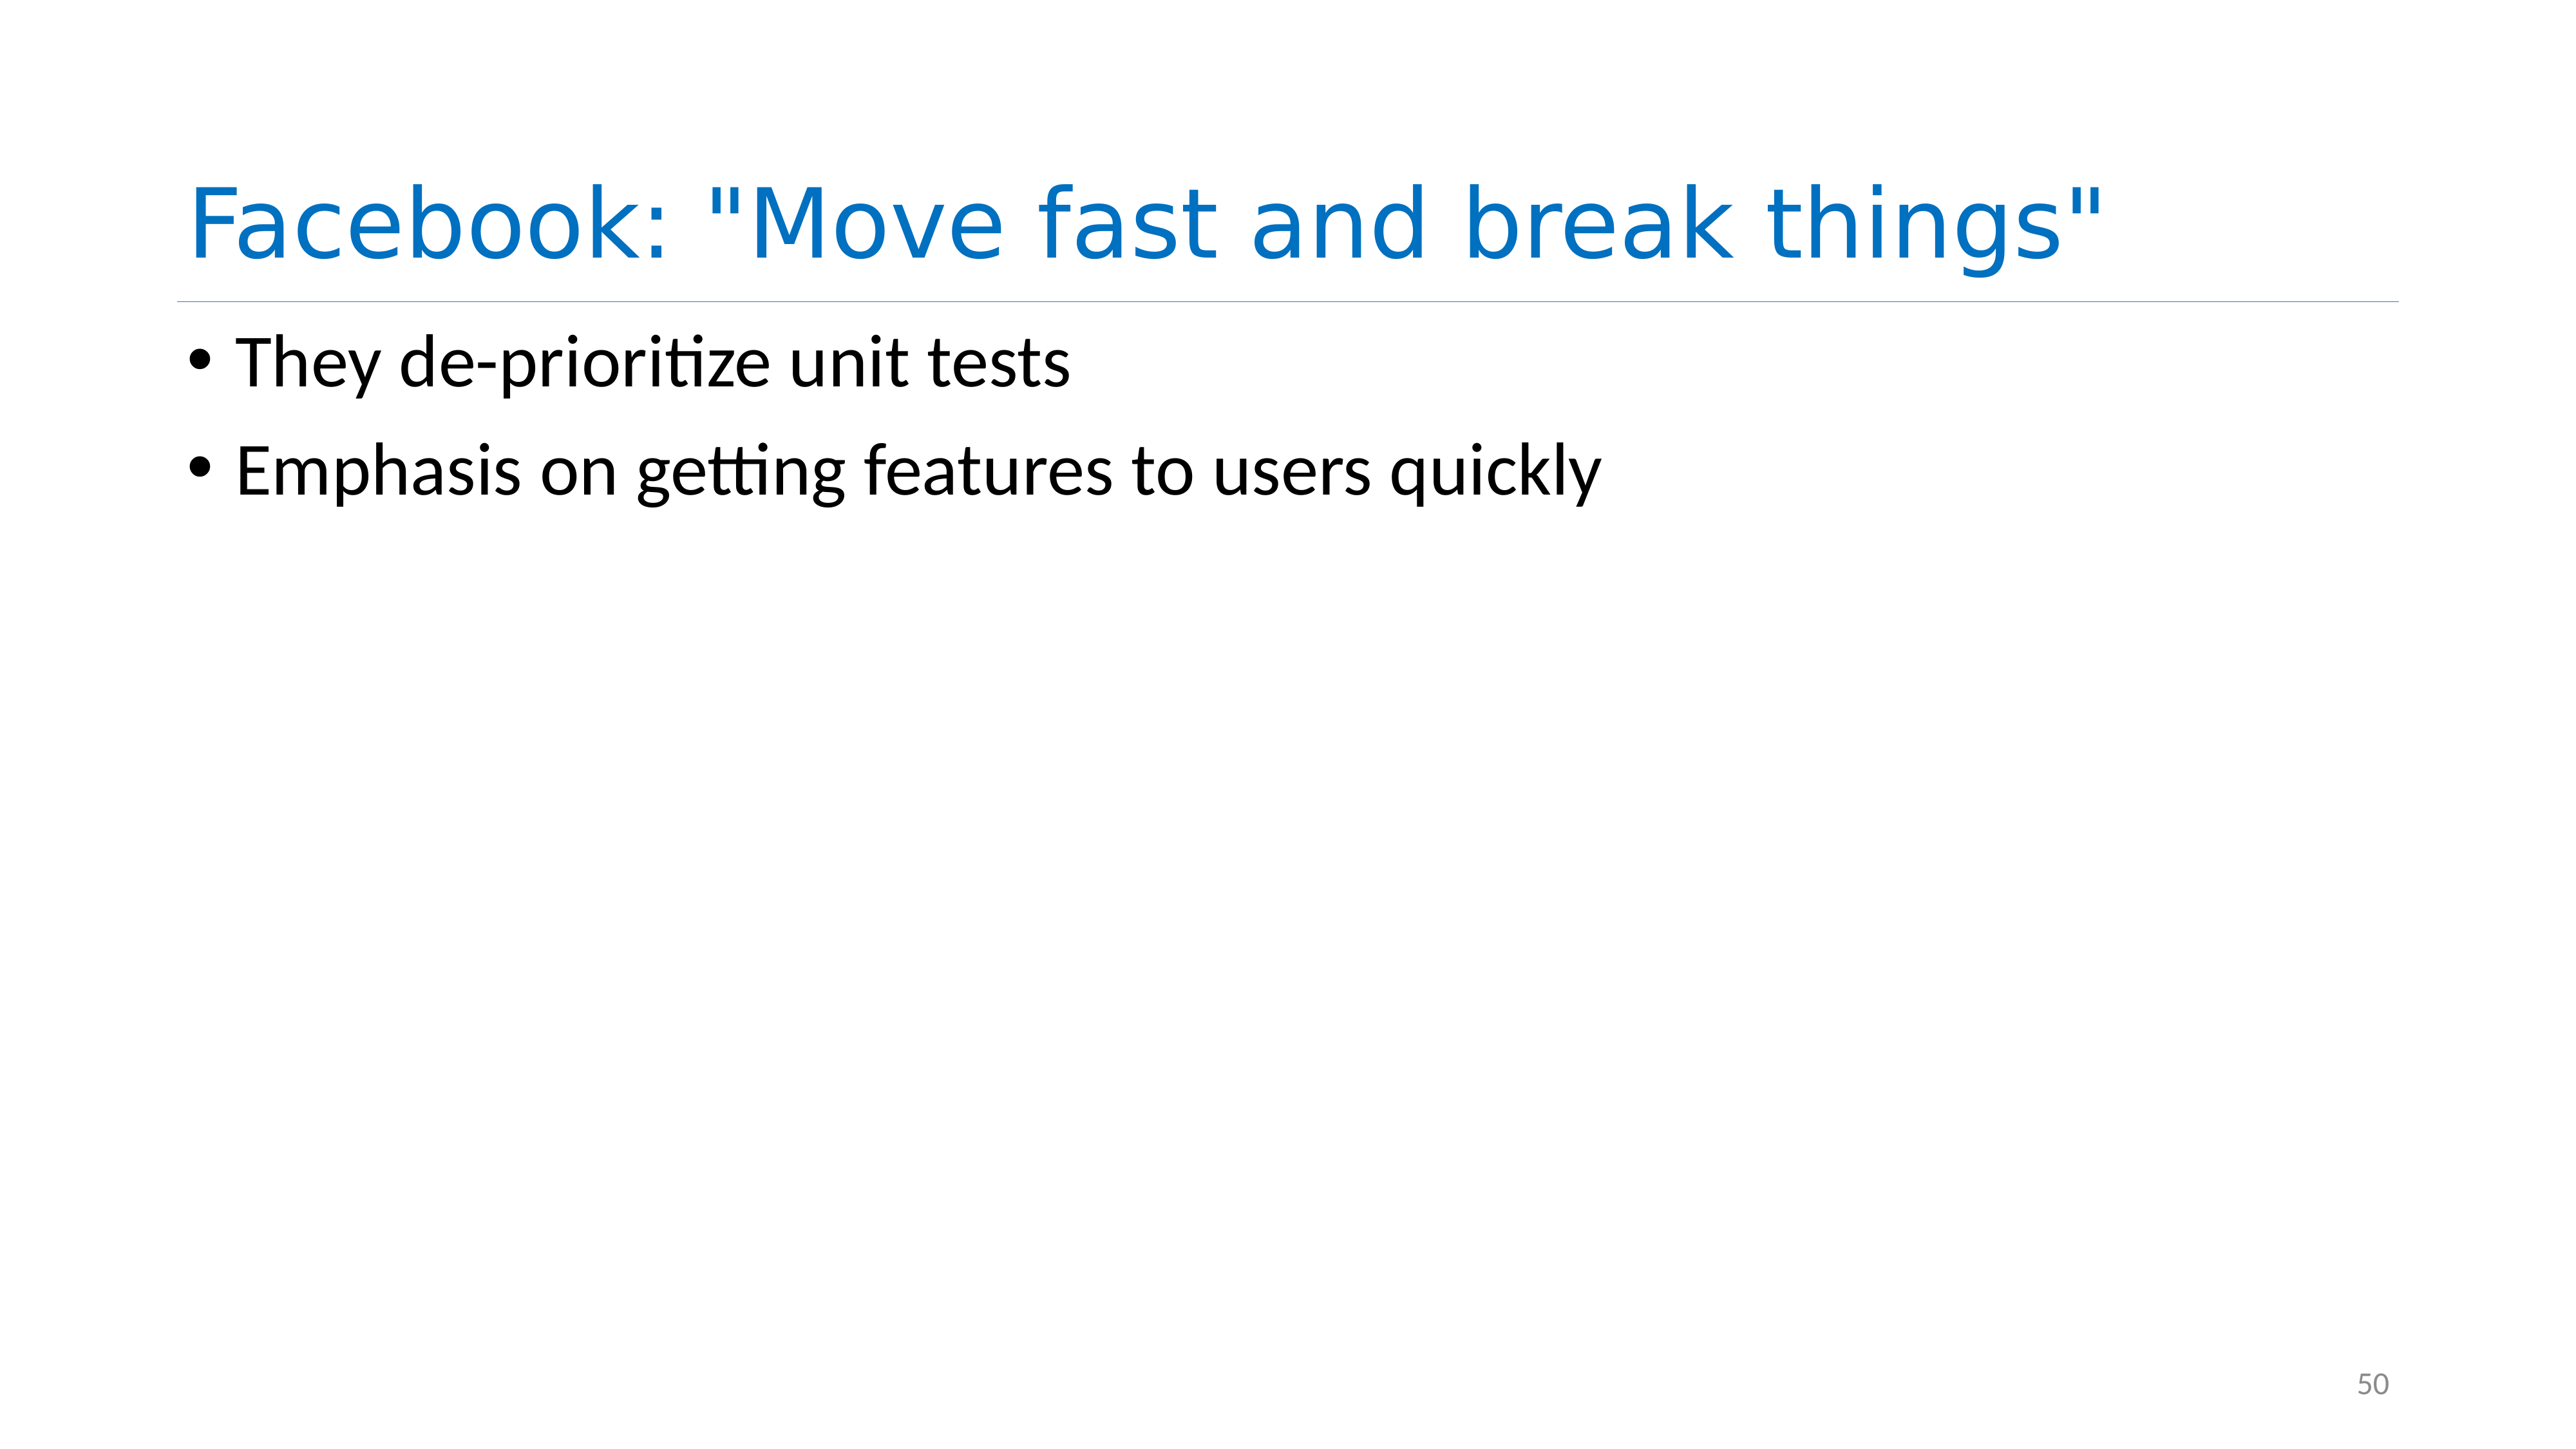

# Facebook: "Move fast and break things"
They de-prioritize unit tests
Emphasis on getting features to users quickly
50